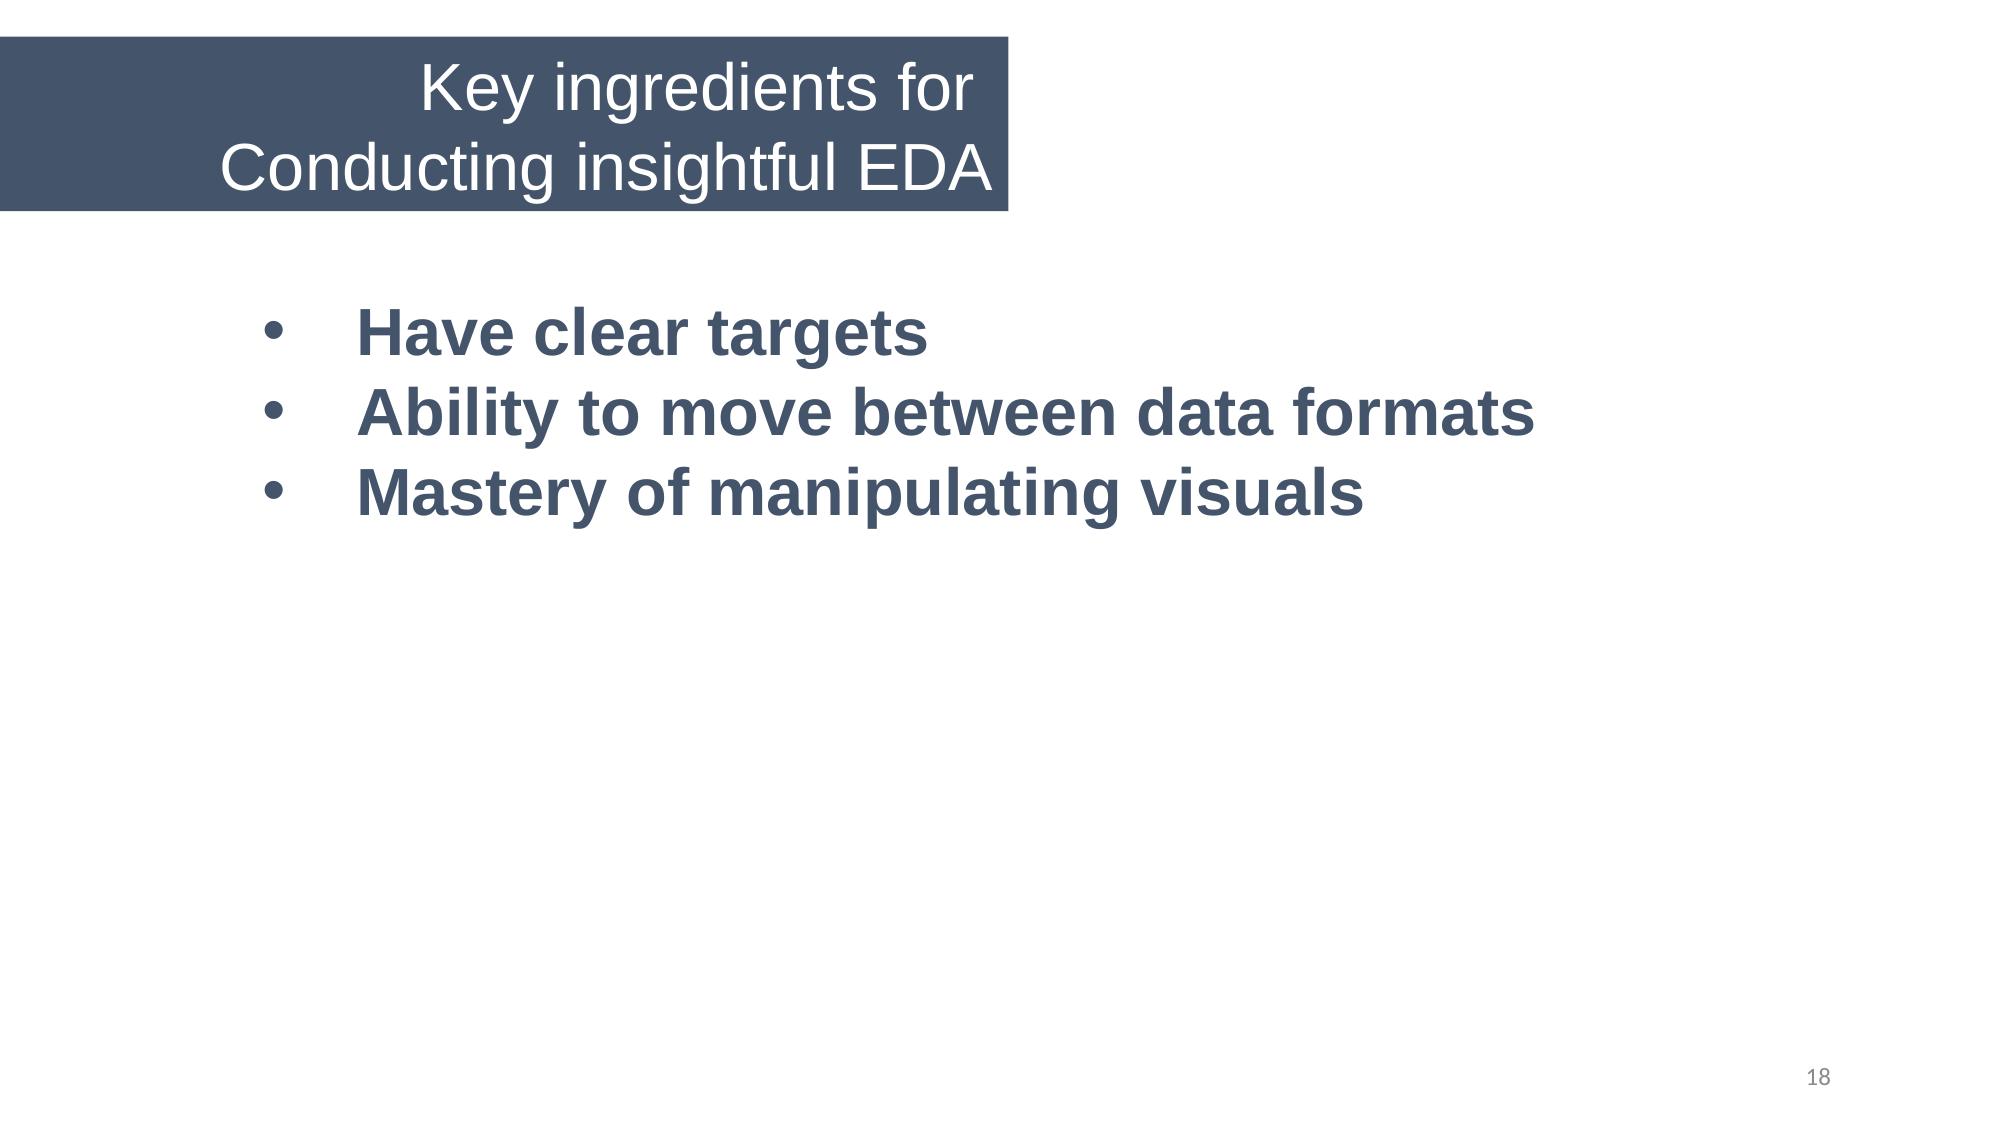

Key ingredients for
Conducting insightful EDA
Have clear targets
Ability to move between data formats
Mastery of manipulating visuals
18